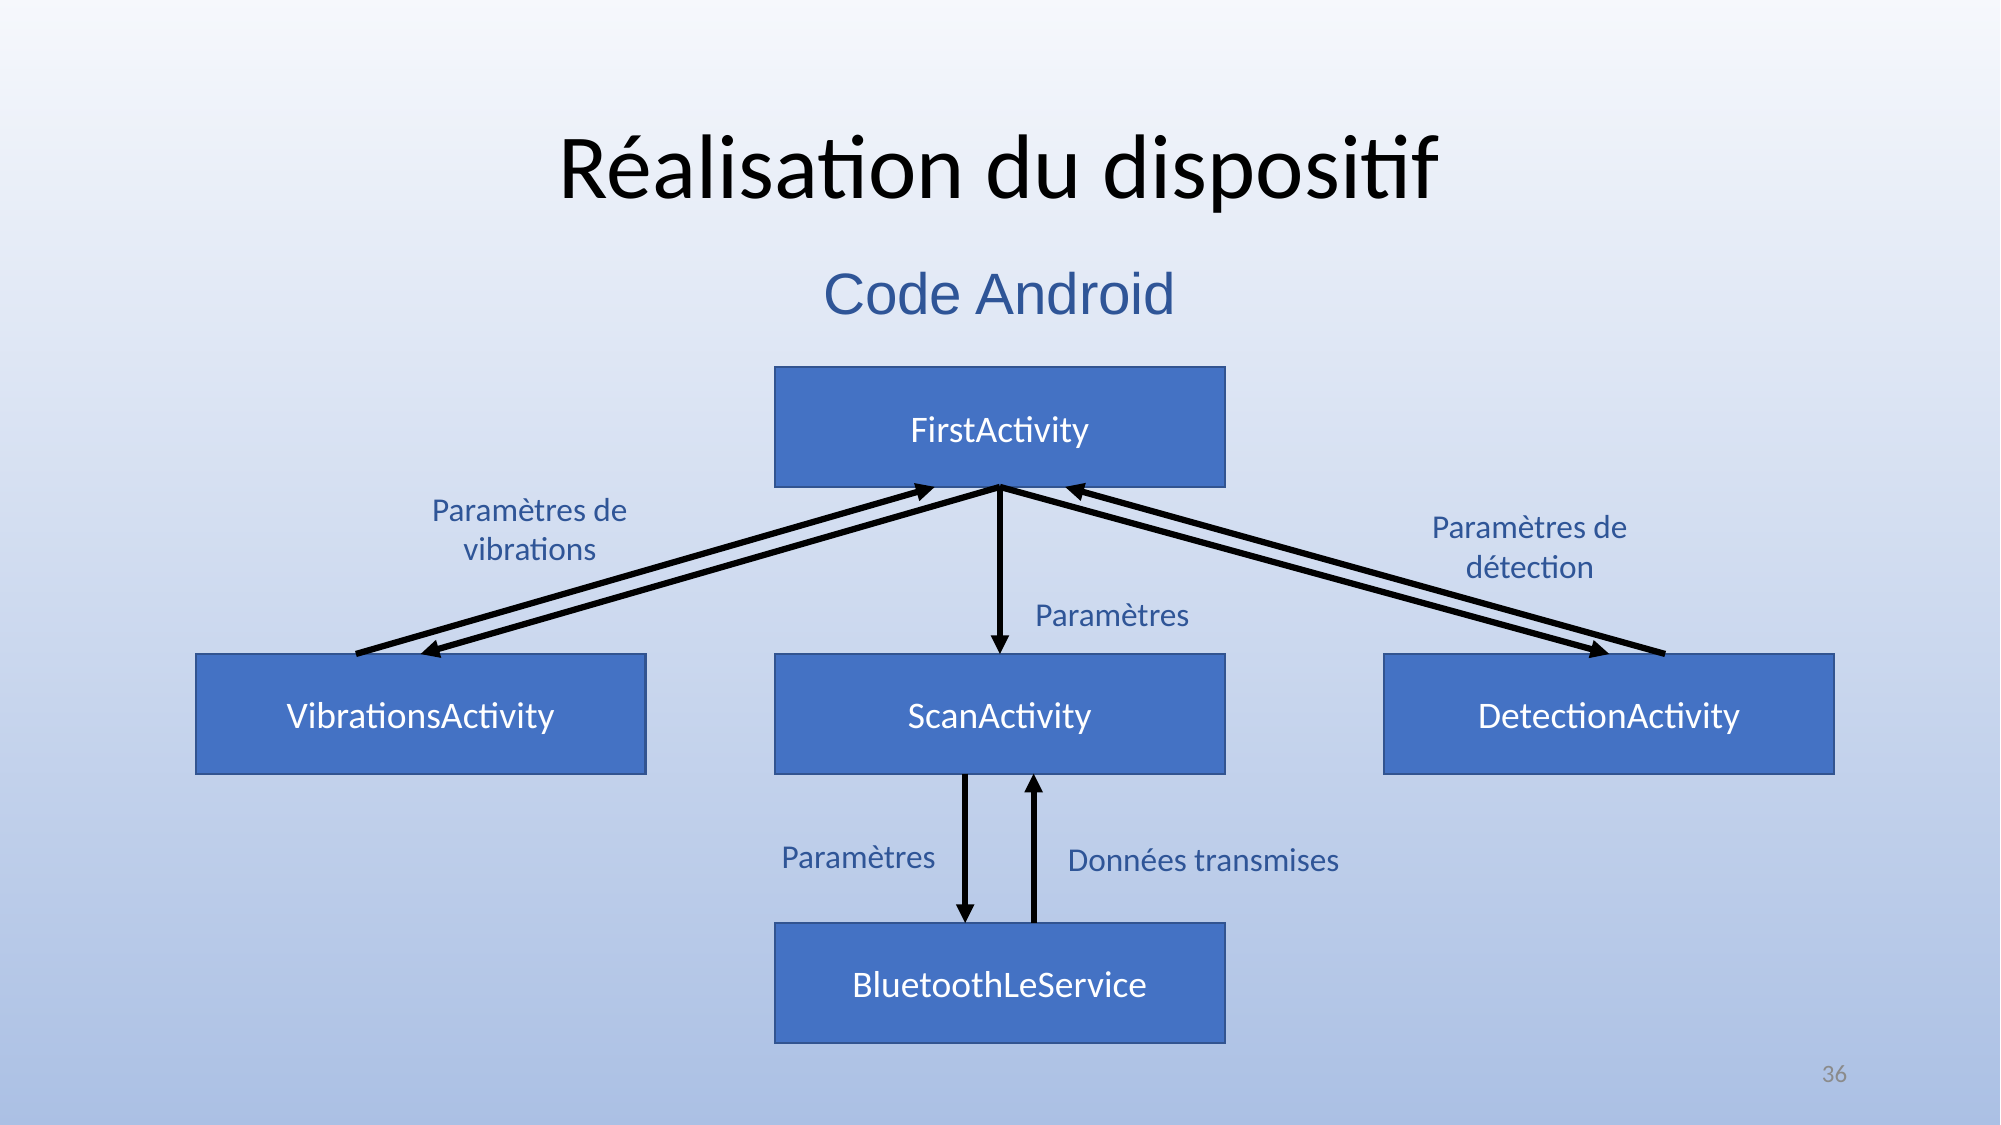

# Réalisation du dispositif
Code Android
FirstActivity
Paramètres de vibrations
Paramètres de détection
Paramètres
VibrationsActivity
DetectionActivity
ScanActivity
Paramètres
Données transmises
BluetoothLeService
36